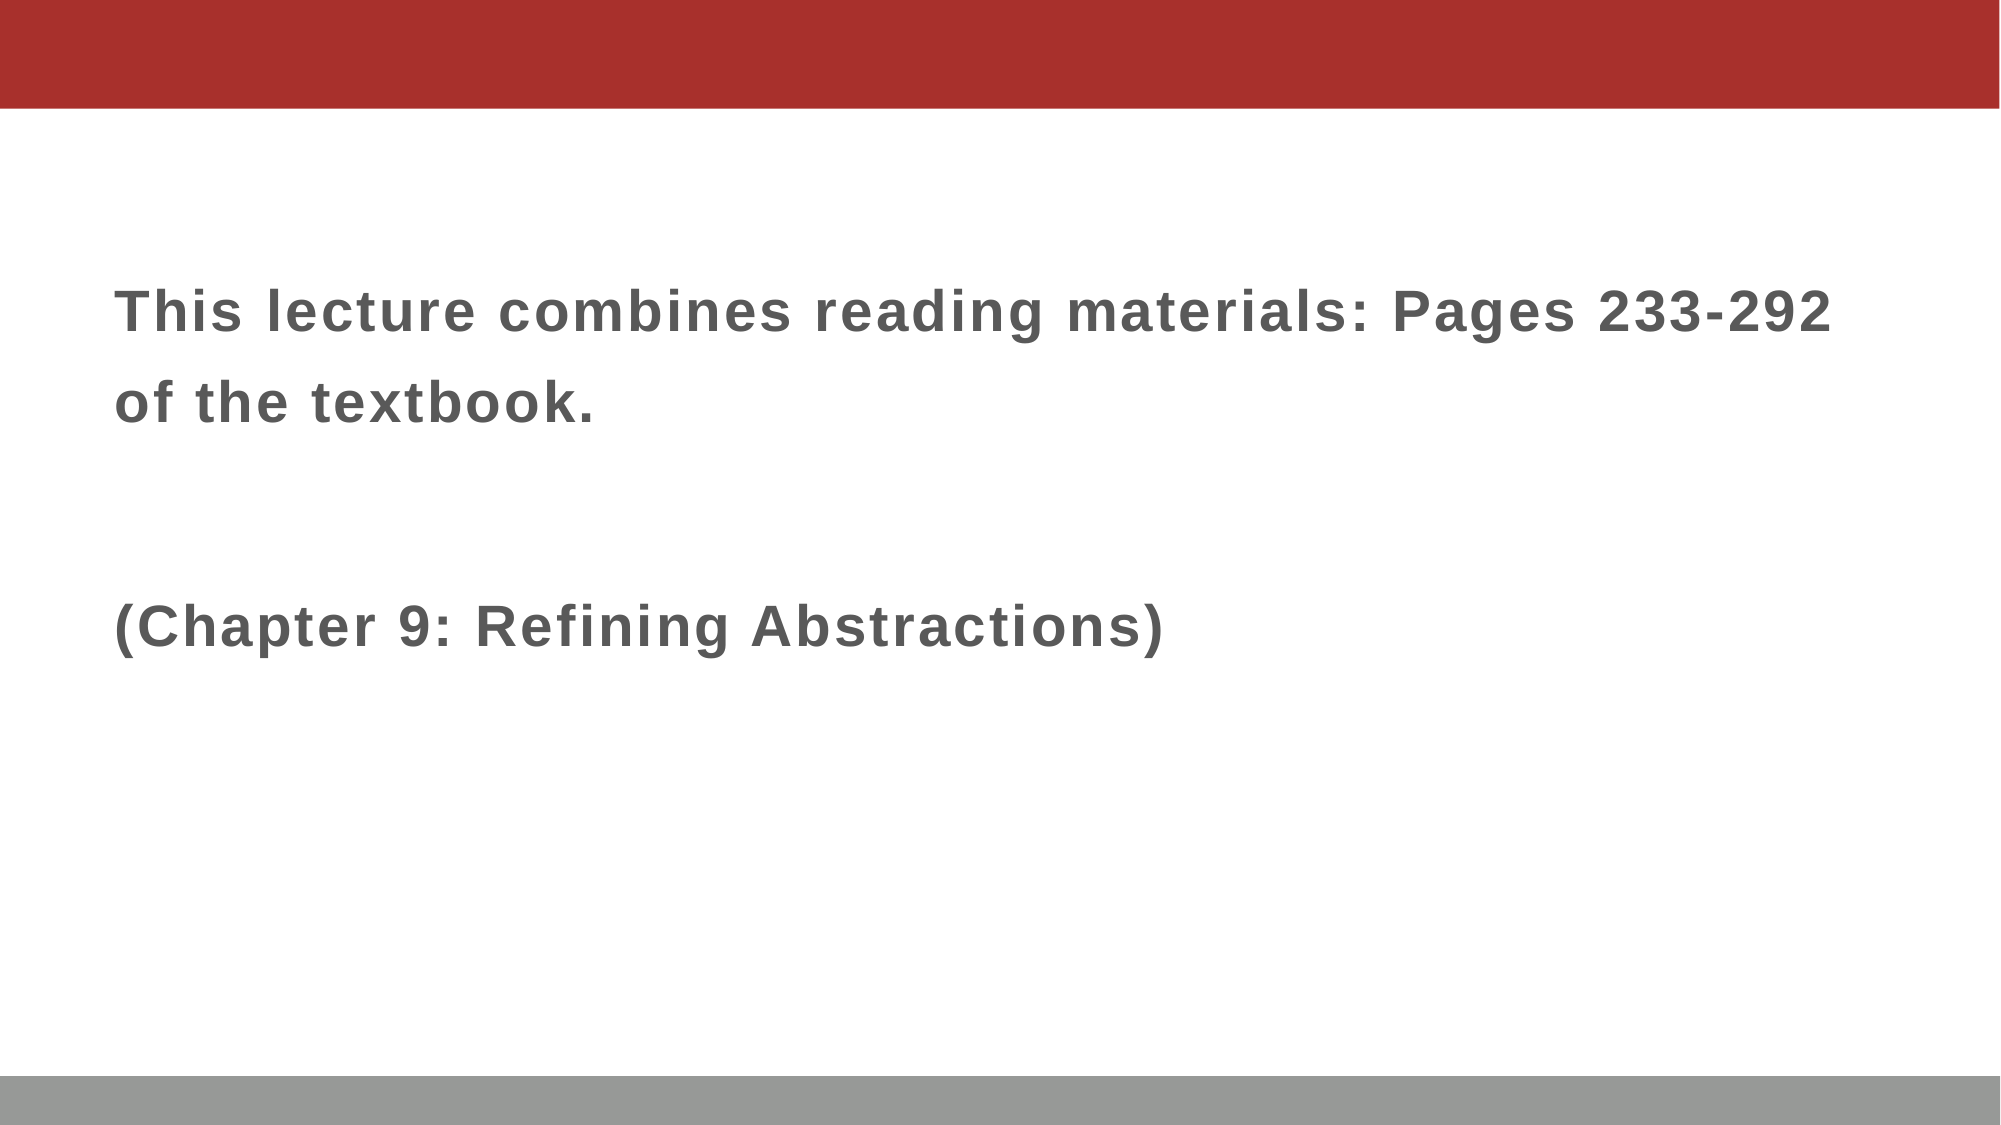

#
This lecture combines reading materials: Pages 233-292 of the textbook.

(Chapter 9: Refining Abstractions)
2